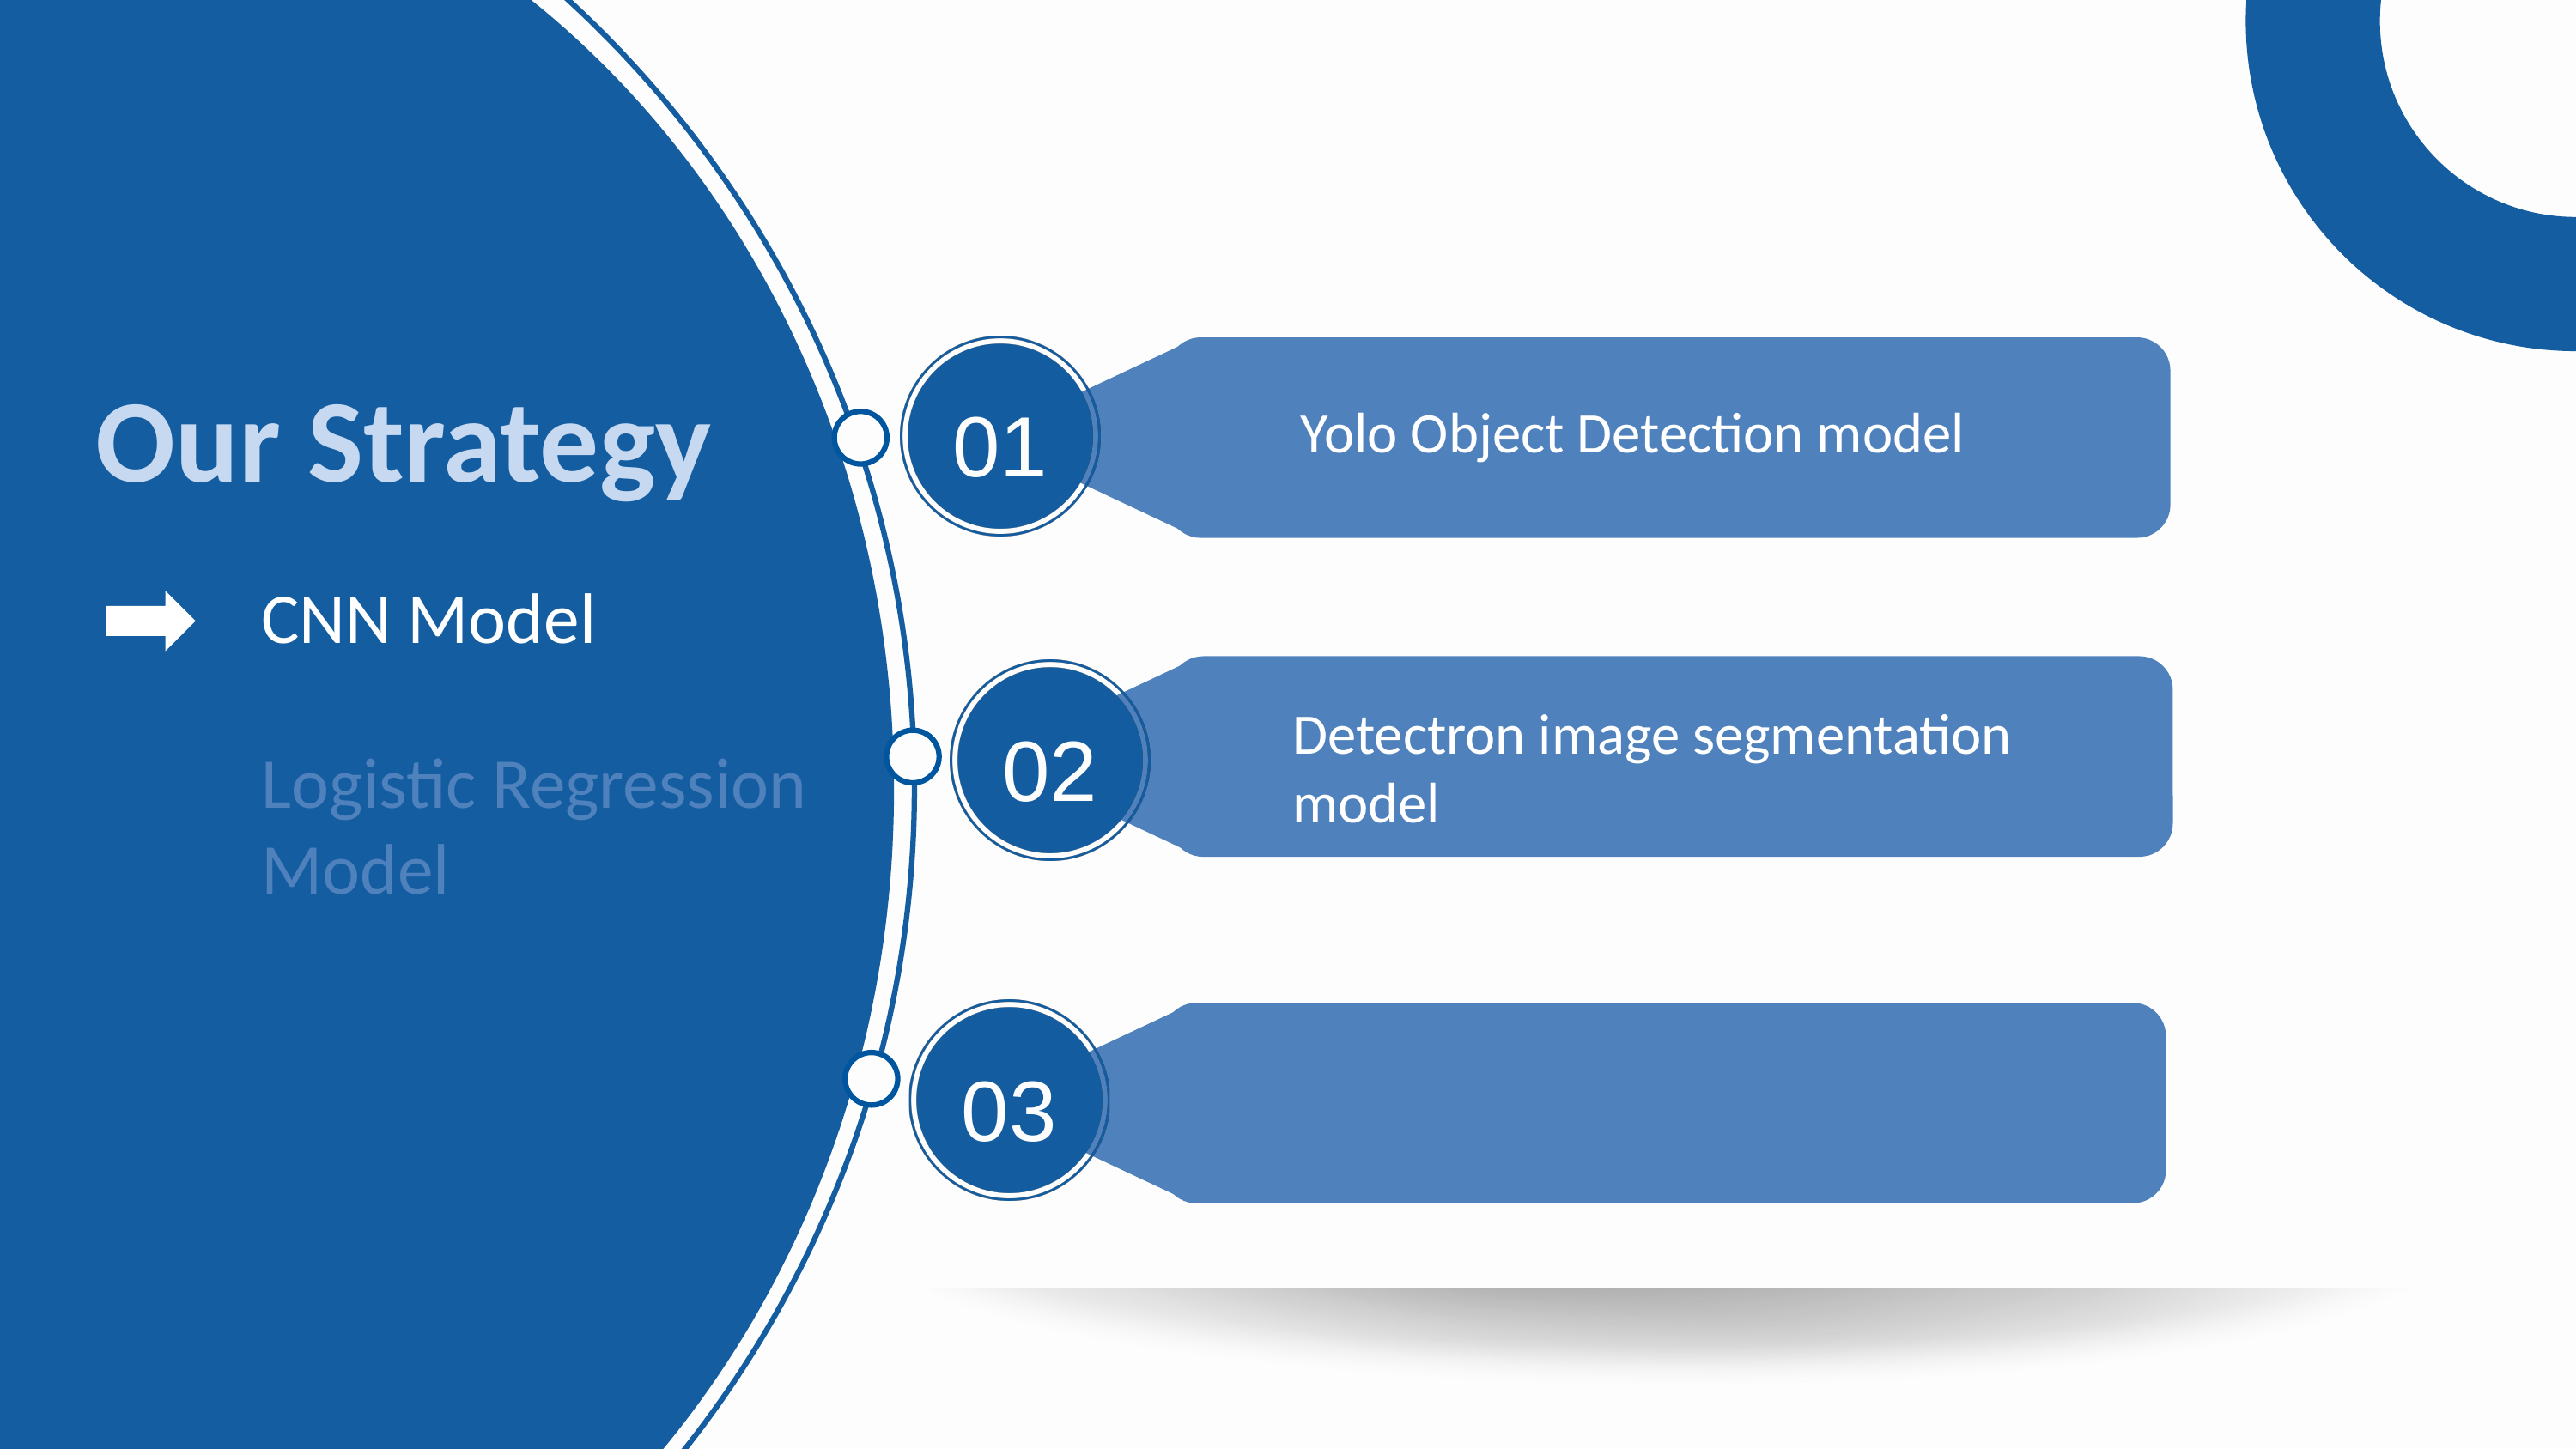

01

Our Strategy
Yolo Object Detection model

CNN Model

02
Detectron image segmentation model
Logistic Regression Model

03